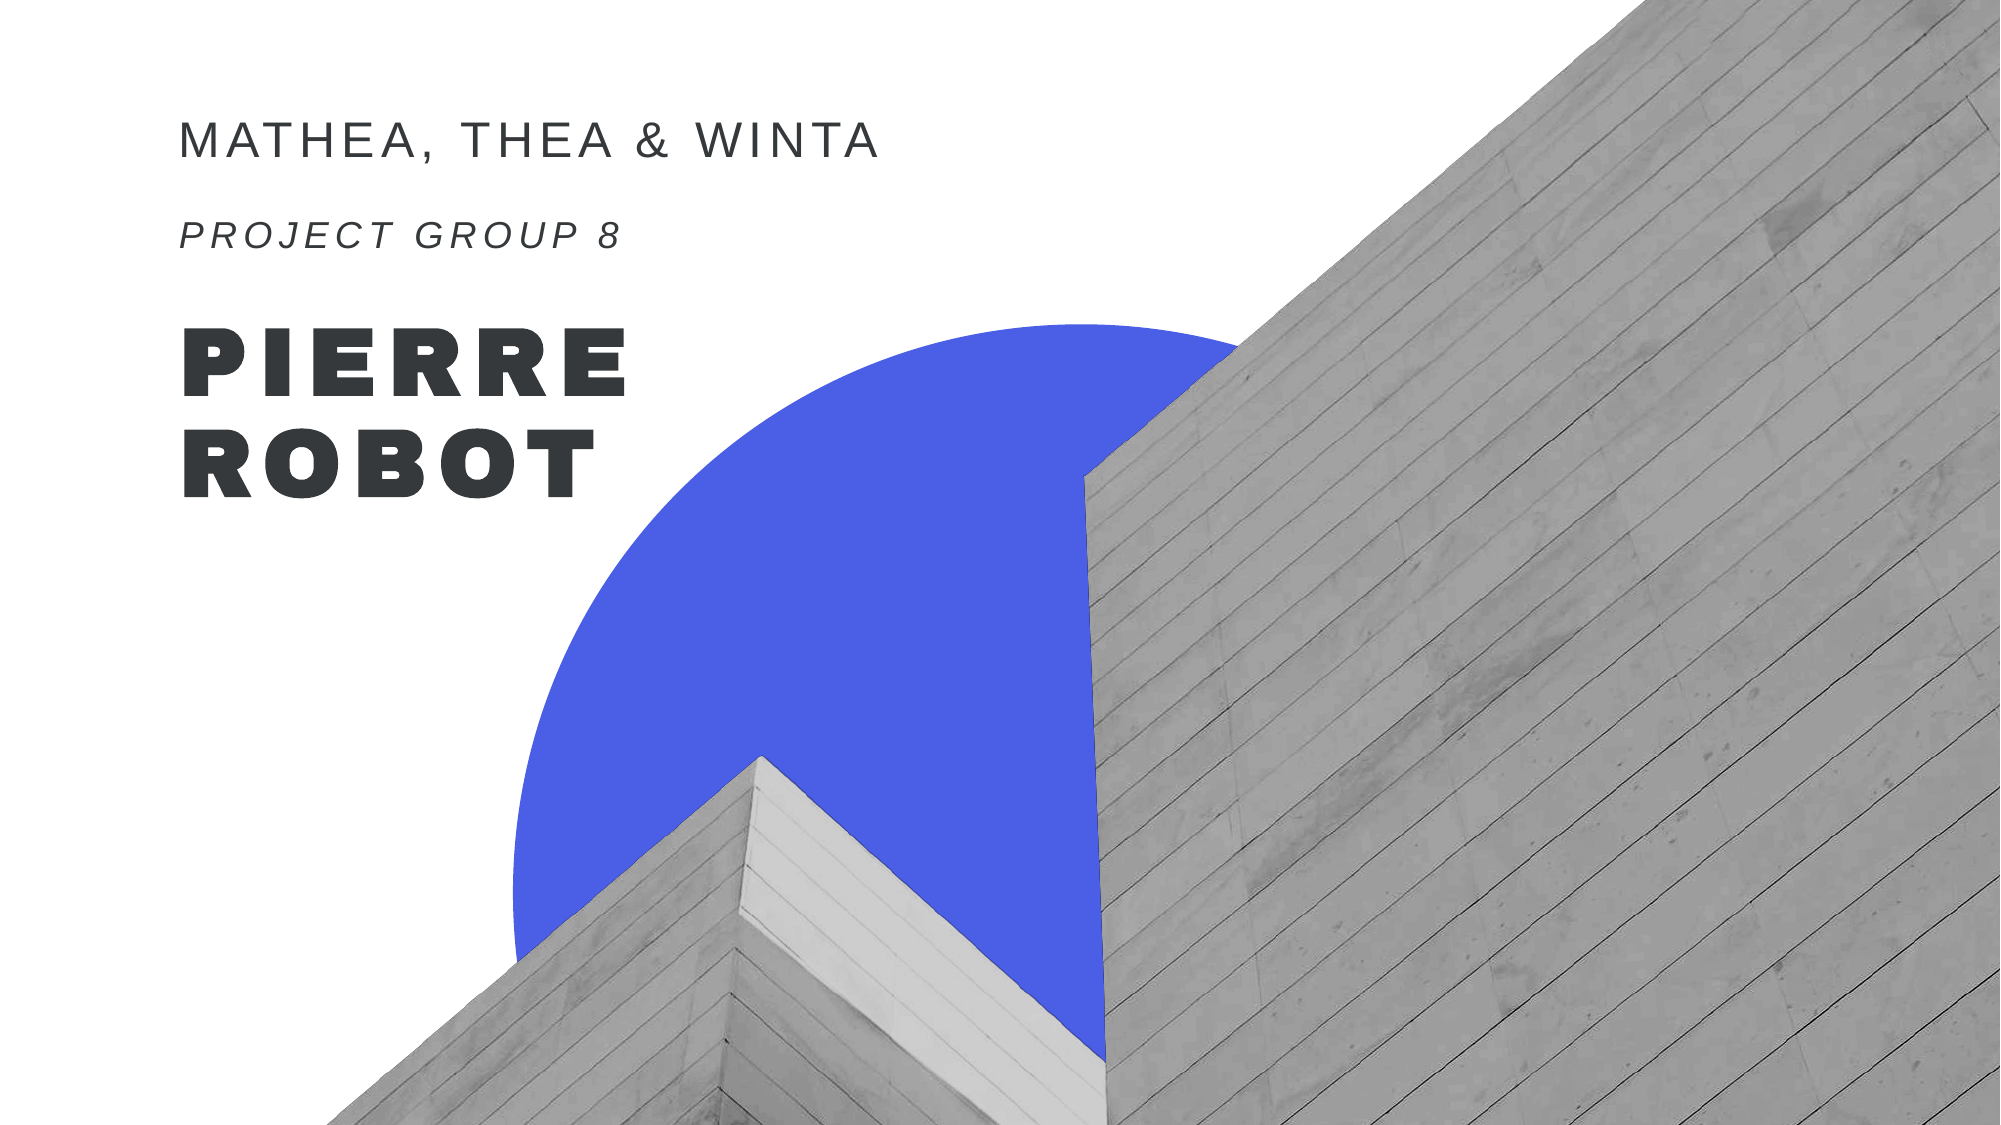

mATHEA, THEA & WINTA
project group 8

# PIERRE ROBOT